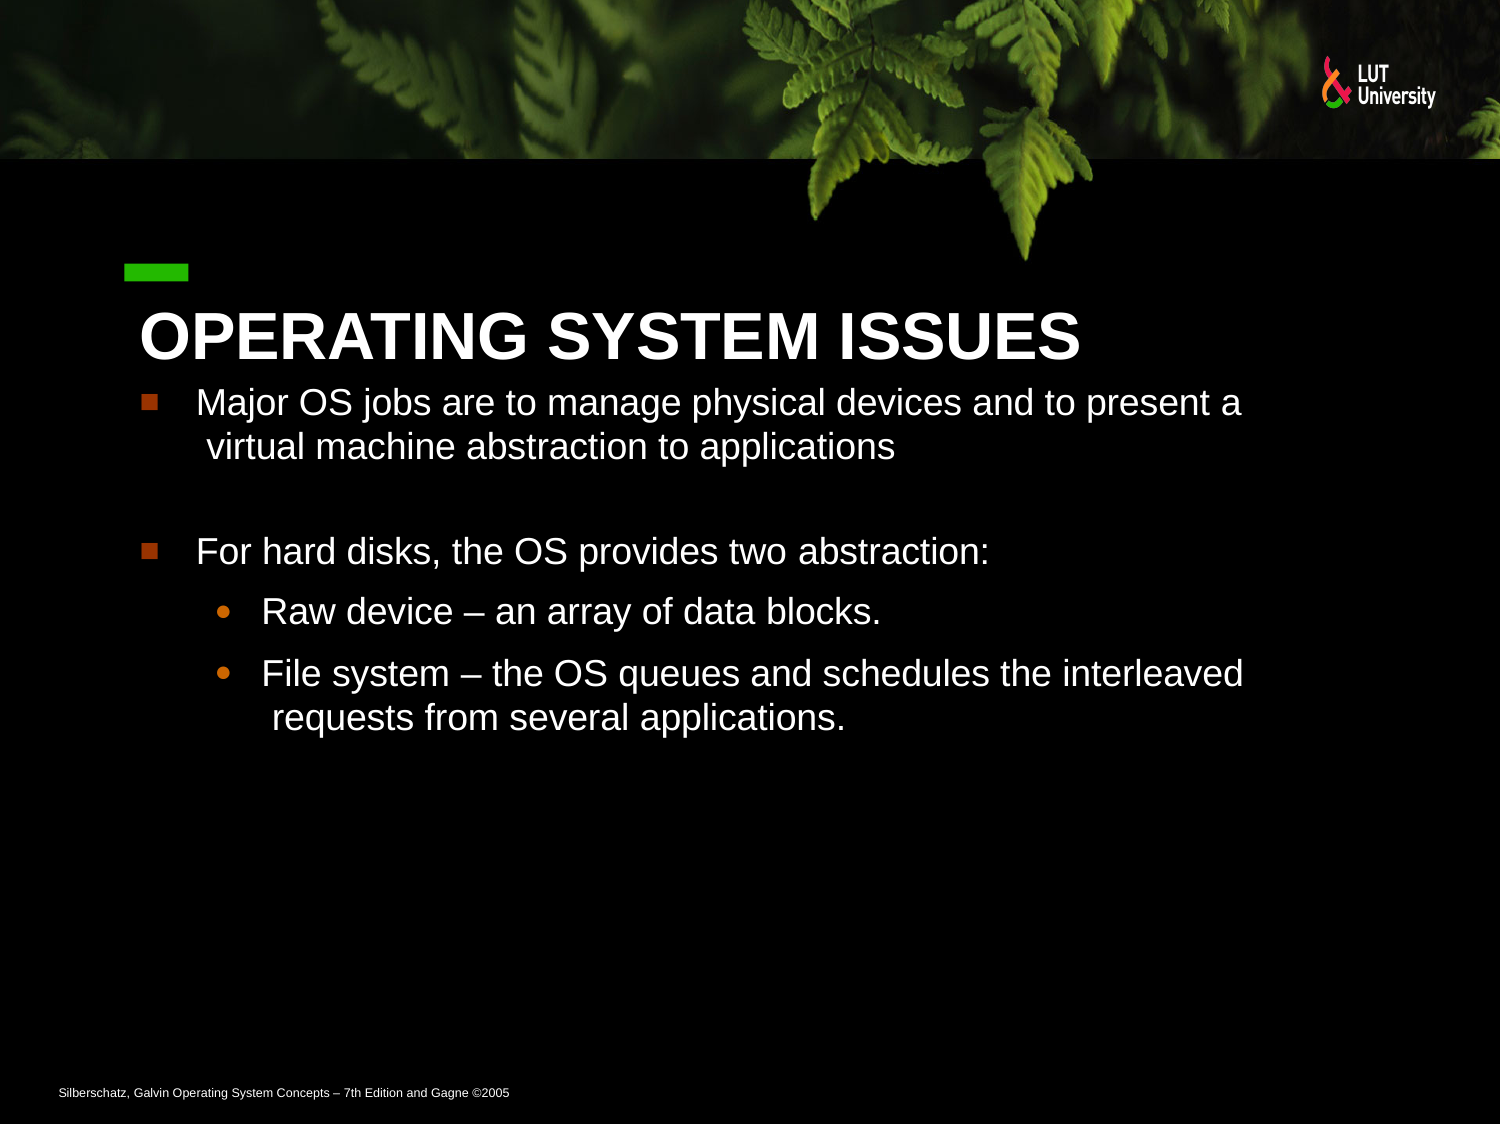

# Operating System Issues
Major OS jobs are to manage physical devices and to present a  virtual machine abstraction to applications

For hard disks, the OS provides two abstraction:
Raw device – an array of data blocks.
File system – the OS queues and schedules the interleaved  requests from several applications.
Silberschatz, Galvin Operating System Concepts – 7th Edition and Gagne ©2005